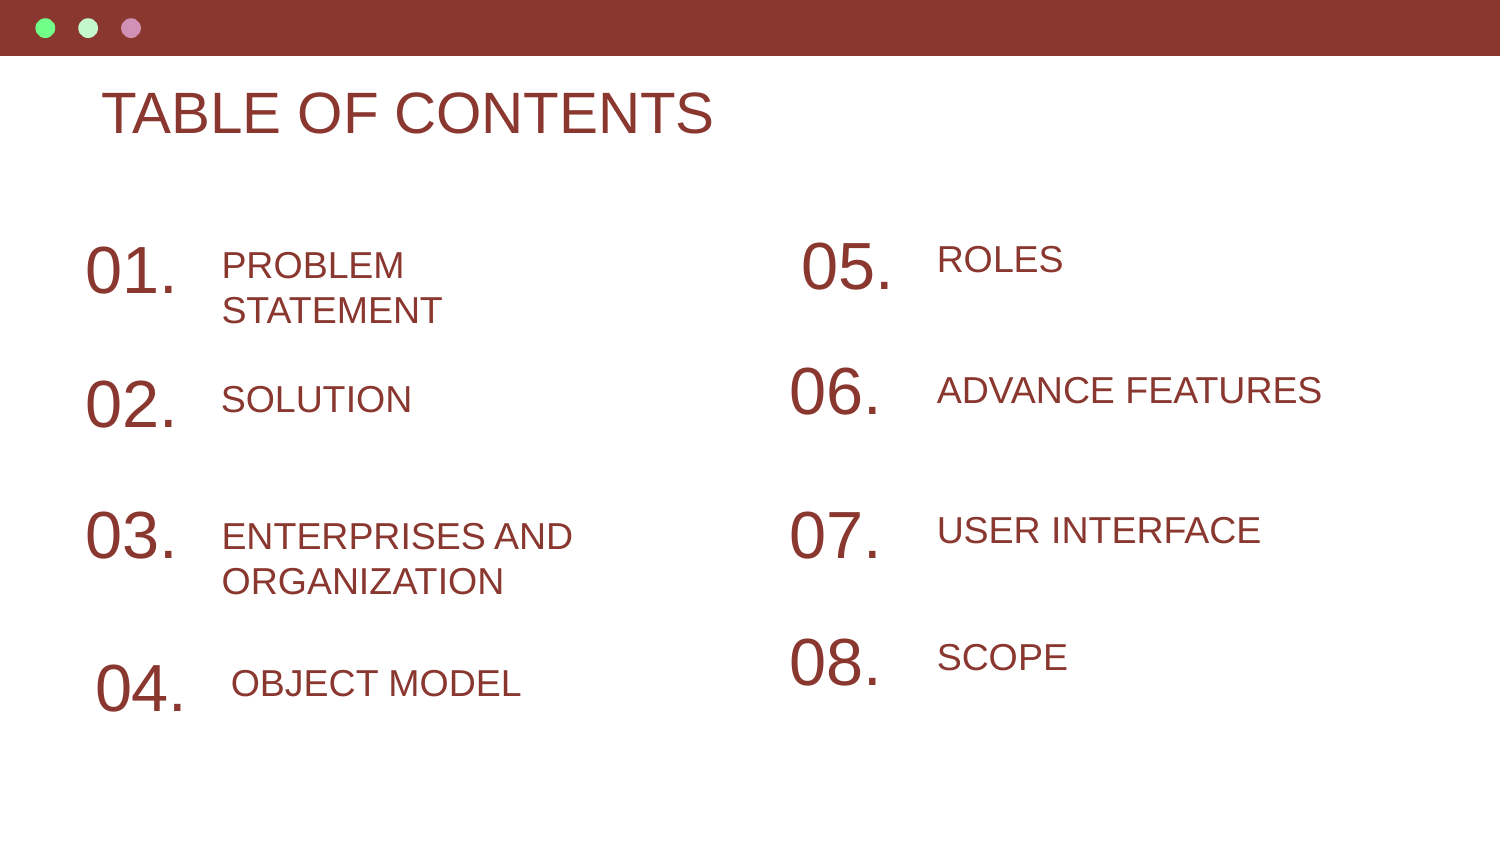

# TABLE OF CONTENTS
ROLES
05.
PROBLEM STATEMENT
01.
06.
ADVANCE FEATURES
02.
SOLUTION
03.
07.
USER INTERFACE
ENTERPRISES AND ORGANIZATION
08.
SCOPE
OBJECT MODEL
04.